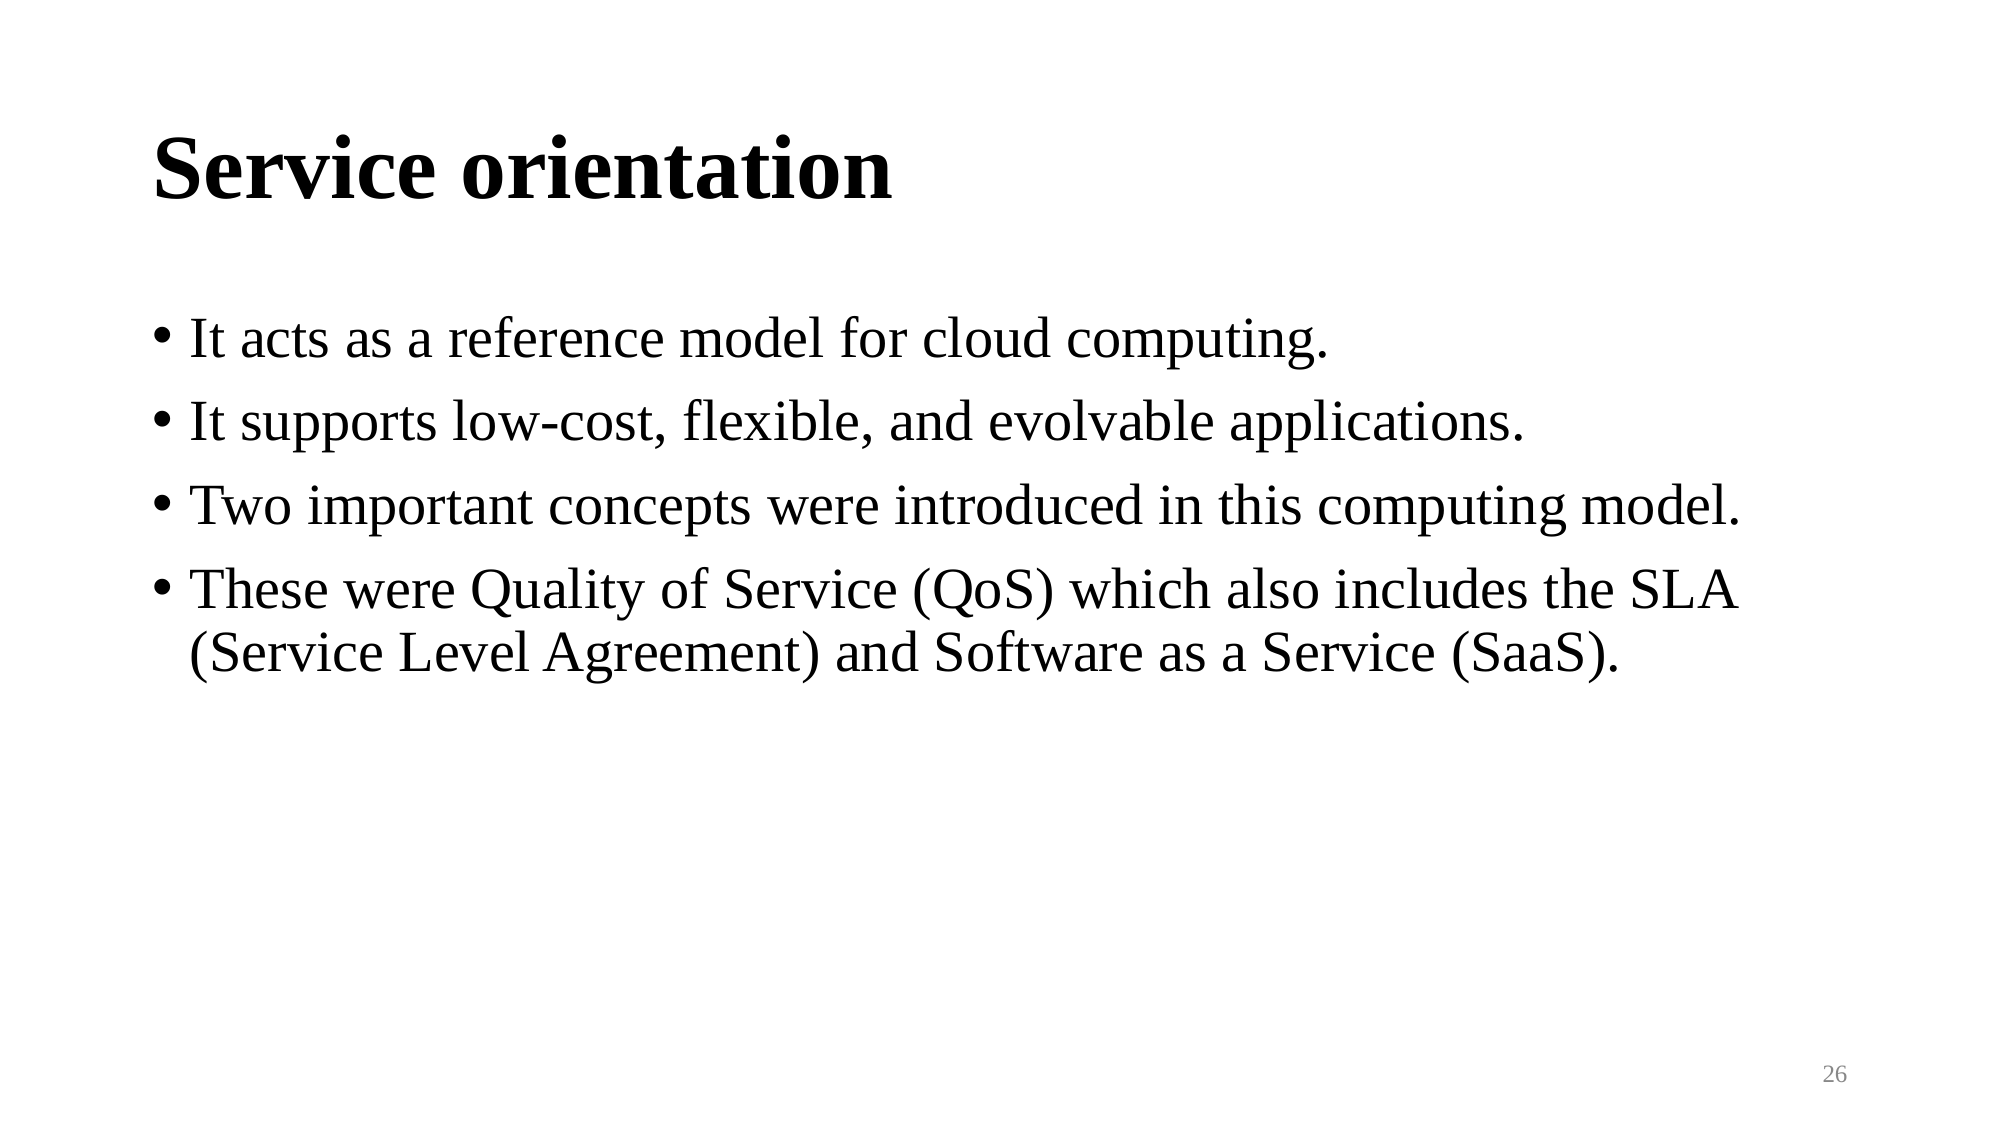

# Service orientation
It acts as a reference model for cloud computing.
It supports low-cost, flexible, and evolvable applications.
Two important concepts were introduced in this computing model.
These were Quality of Service (QoS) which also includes the SLA (Service Level Agreement) and Software as a Service (SaaS).
26